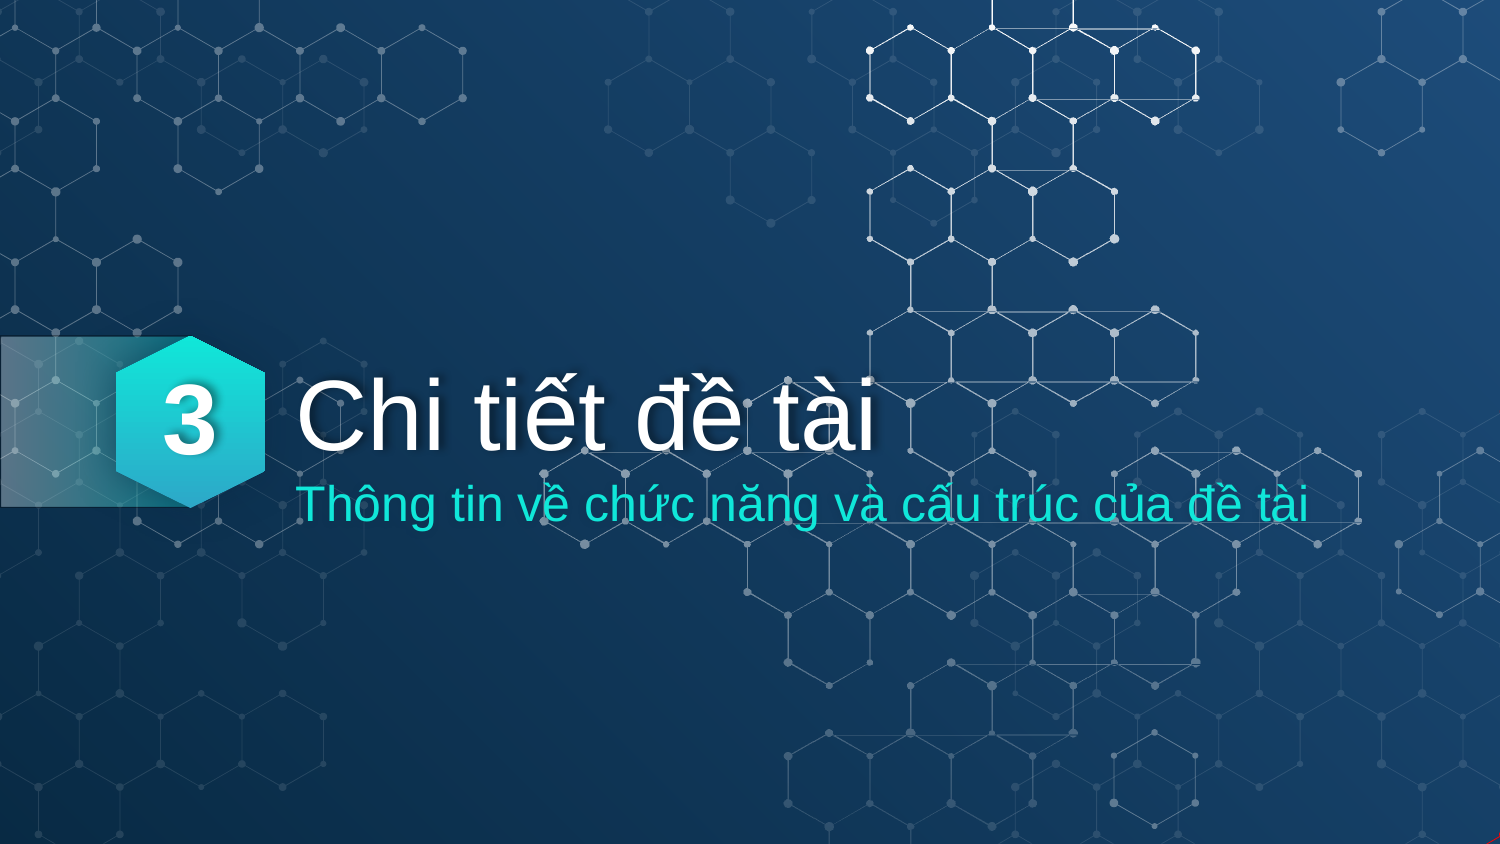

3
# Chi tiết đề tài
Thông tin về chức năng và cấu trúc của đề tài